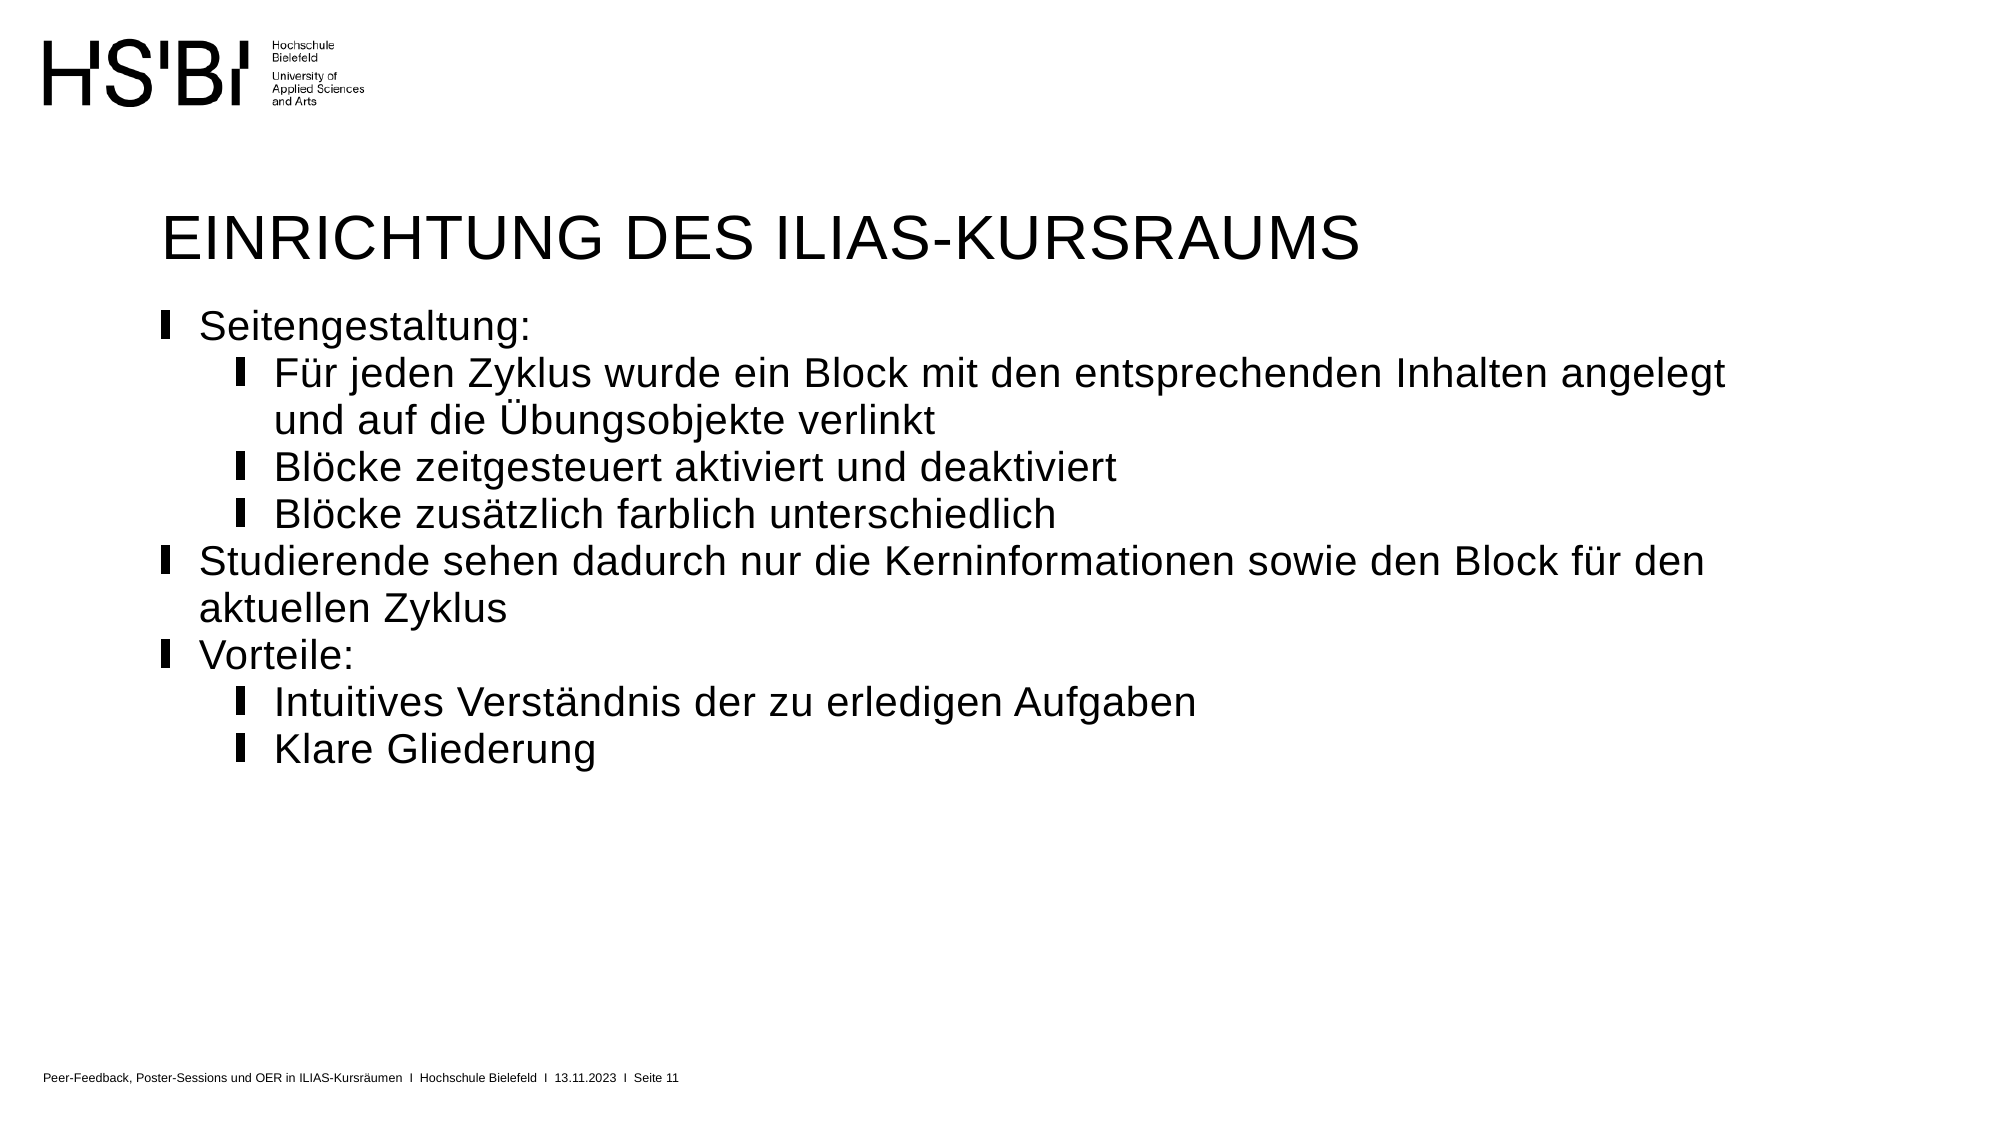

# Einrichtung des ILIAS-Kursraums
Seitengestaltung:
Für jeden Zyklus wurde ein Block mit den entsprechenden Inhalten angelegt und auf die Übungsobjekte verlinkt
Blöcke zeitgesteuert aktiviert und deaktiviert
Blöcke zusätzlich farblich unterschiedlich
Studierende sehen dadurch nur die Kerninformationen sowie den Block für den aktuellen Zyklus
Vorteile:
Intuitives Verständnis der zu erledigen Aufgaben
Klare Gliederung